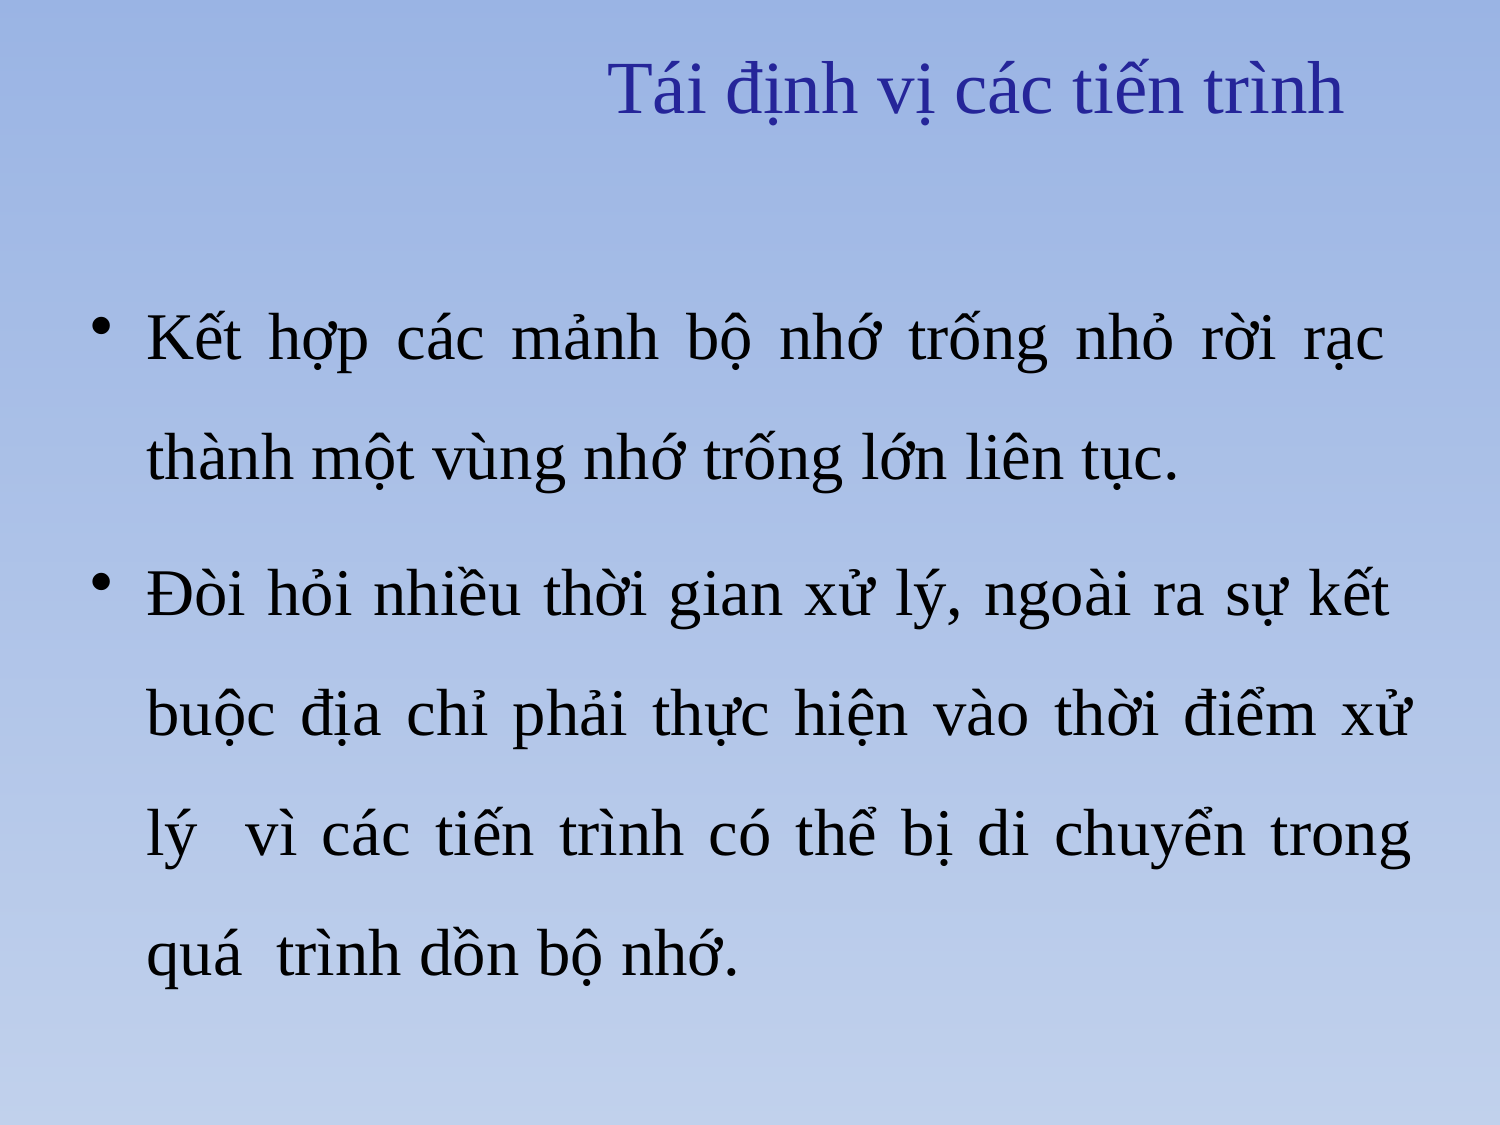

# Tái định vị các tiến trình
Kết hợp các mảnh bộ nhớ trống nhỏ rời rạc  thành một vùng nhớ trống lớn liên tục.
Đòi hỏi nhiều thời gian xử lý, ngoài ra sự kết  buộc địa chỉ phải thực hiện vào thời điểm xử lý  vì các tiến trình có thể bị di chuyển trong quá  trình dồn bộ nhớ.